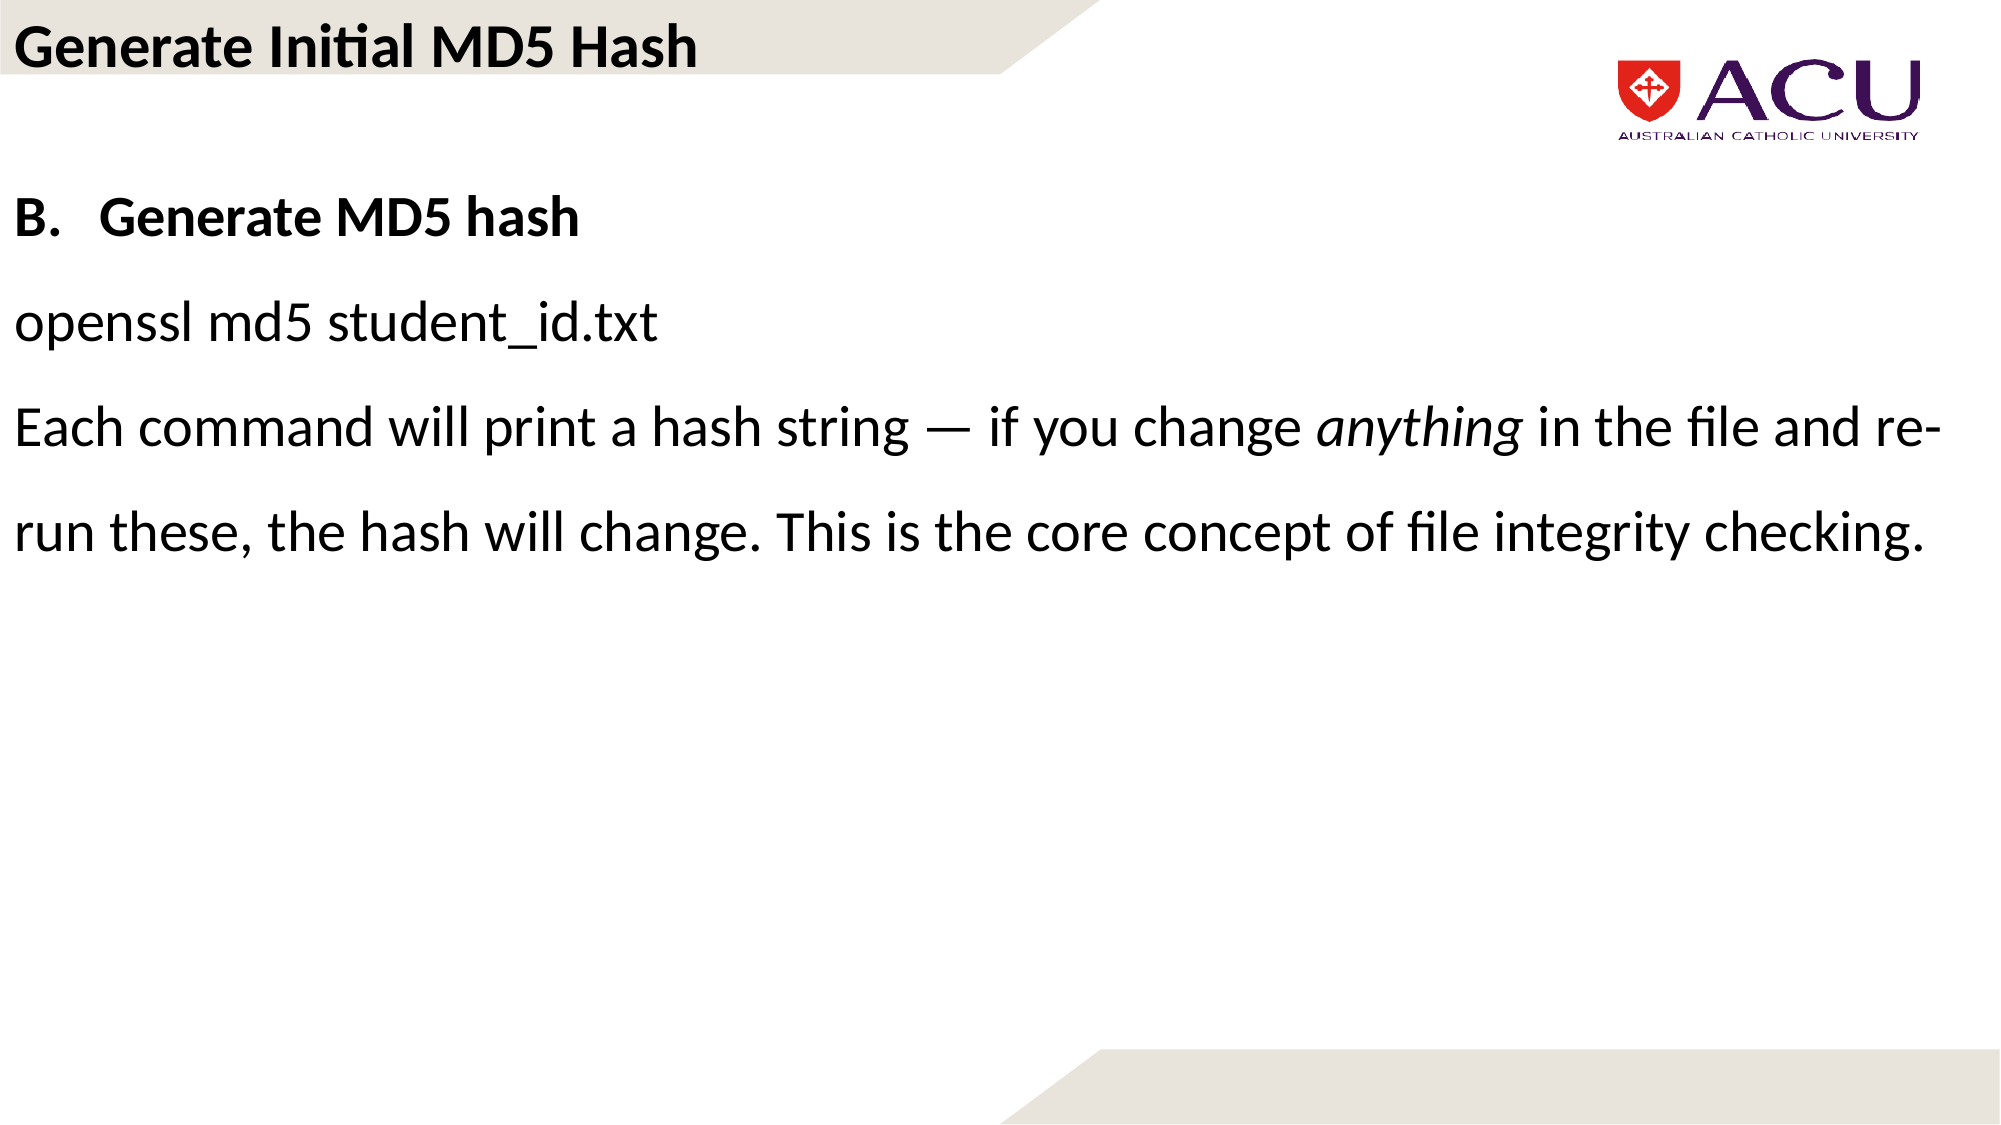

Generate Initial MD5 Hash
Generate MD5 hash
openssl md5 student_id.txt
Each command will print a hash string — if you change anything in the file and re-run these, the hash will change. This is the core concept of file integrity checking.